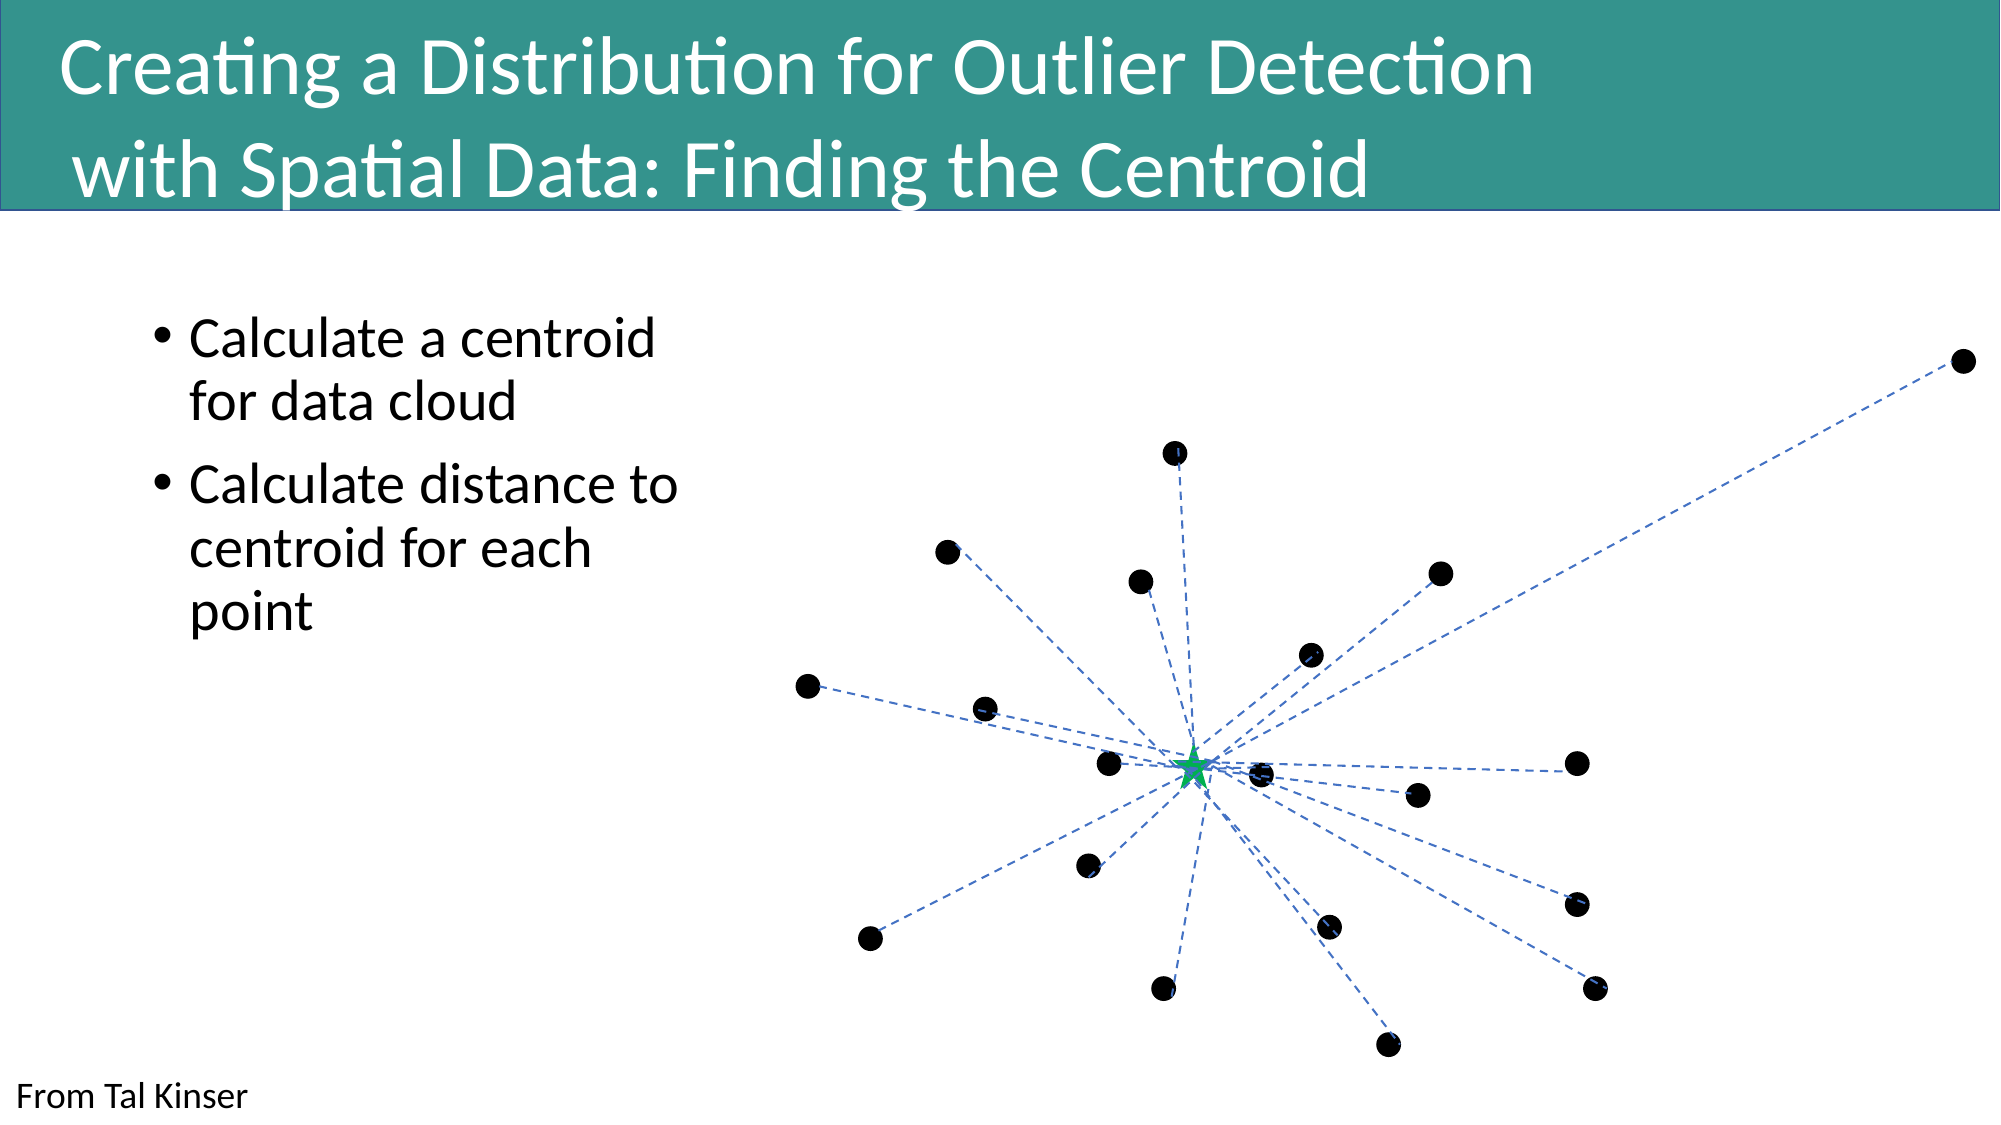

Creating a Distribution for Outlier Detection
   with Spatial Data: Finding the Centroid
Calculate a centroid for data cloud
Calculate distance to centroid for each point

From Tal Kinser